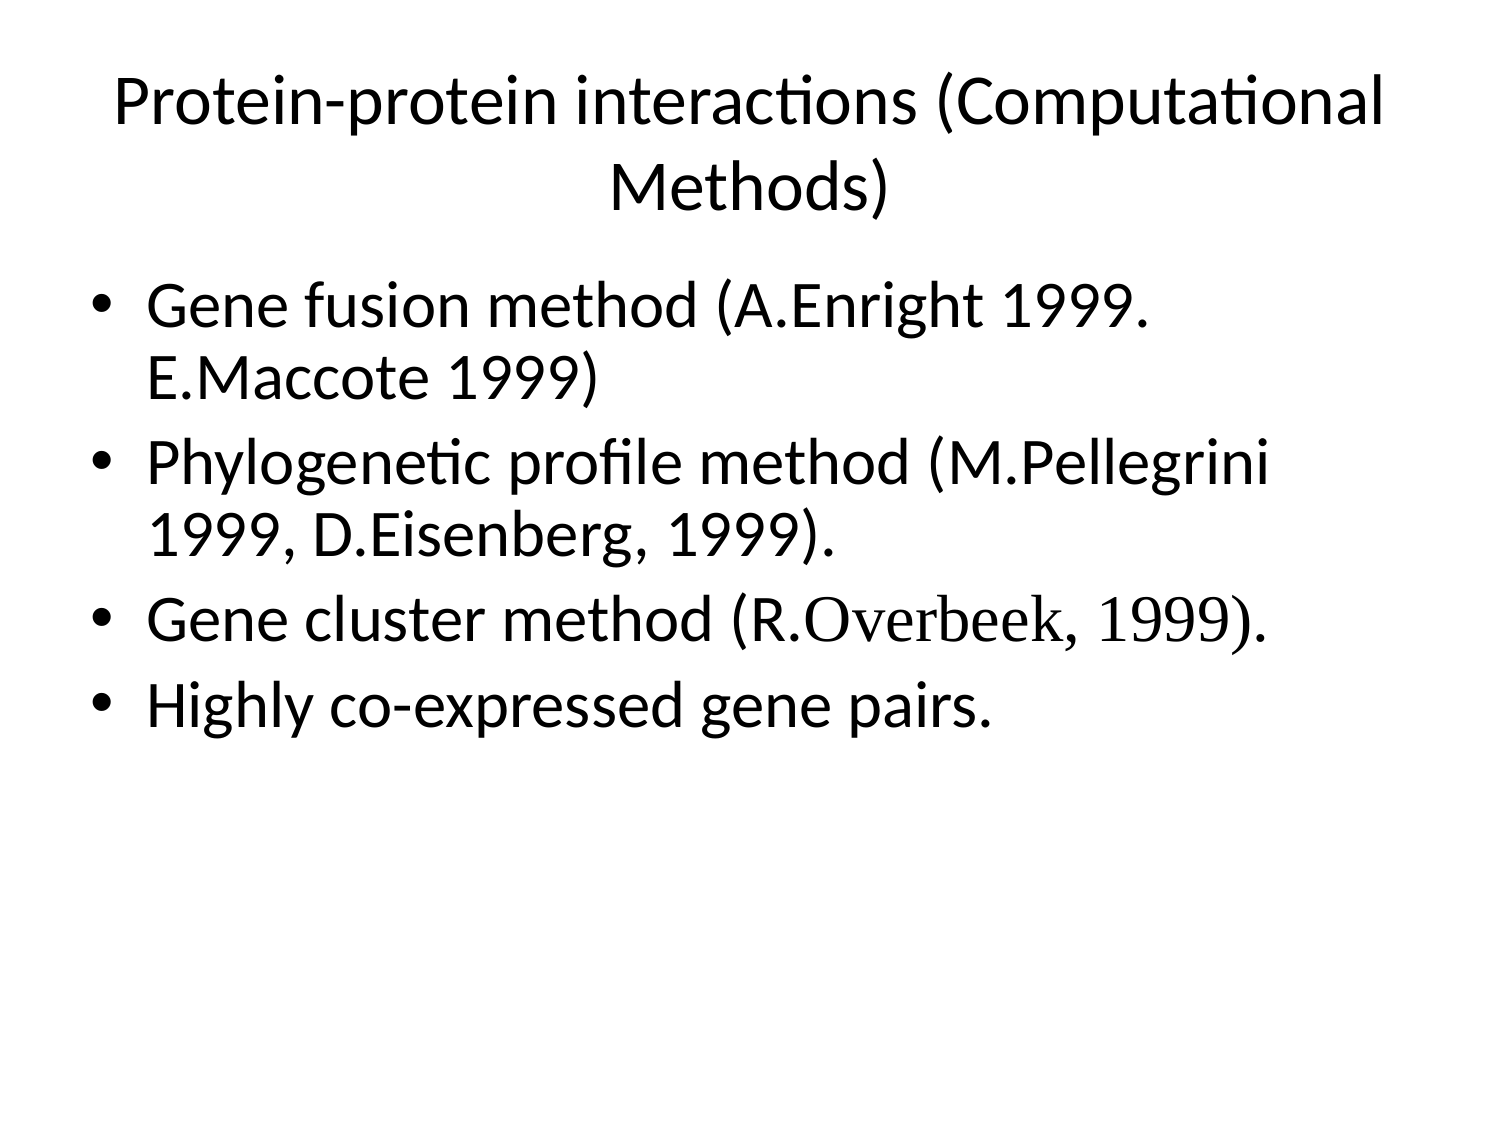

# Protein-protein interactions (Computational Methods)
Gene fusion method (A.Enright 1999. E.Maccote 1999)
Phylogenetic profile method (M.Pellegrini 1999, D.Eisenberg, 1999).
Gene cluster method (R.Overbeek, 1999).
Highly co-expressed gene pairs.